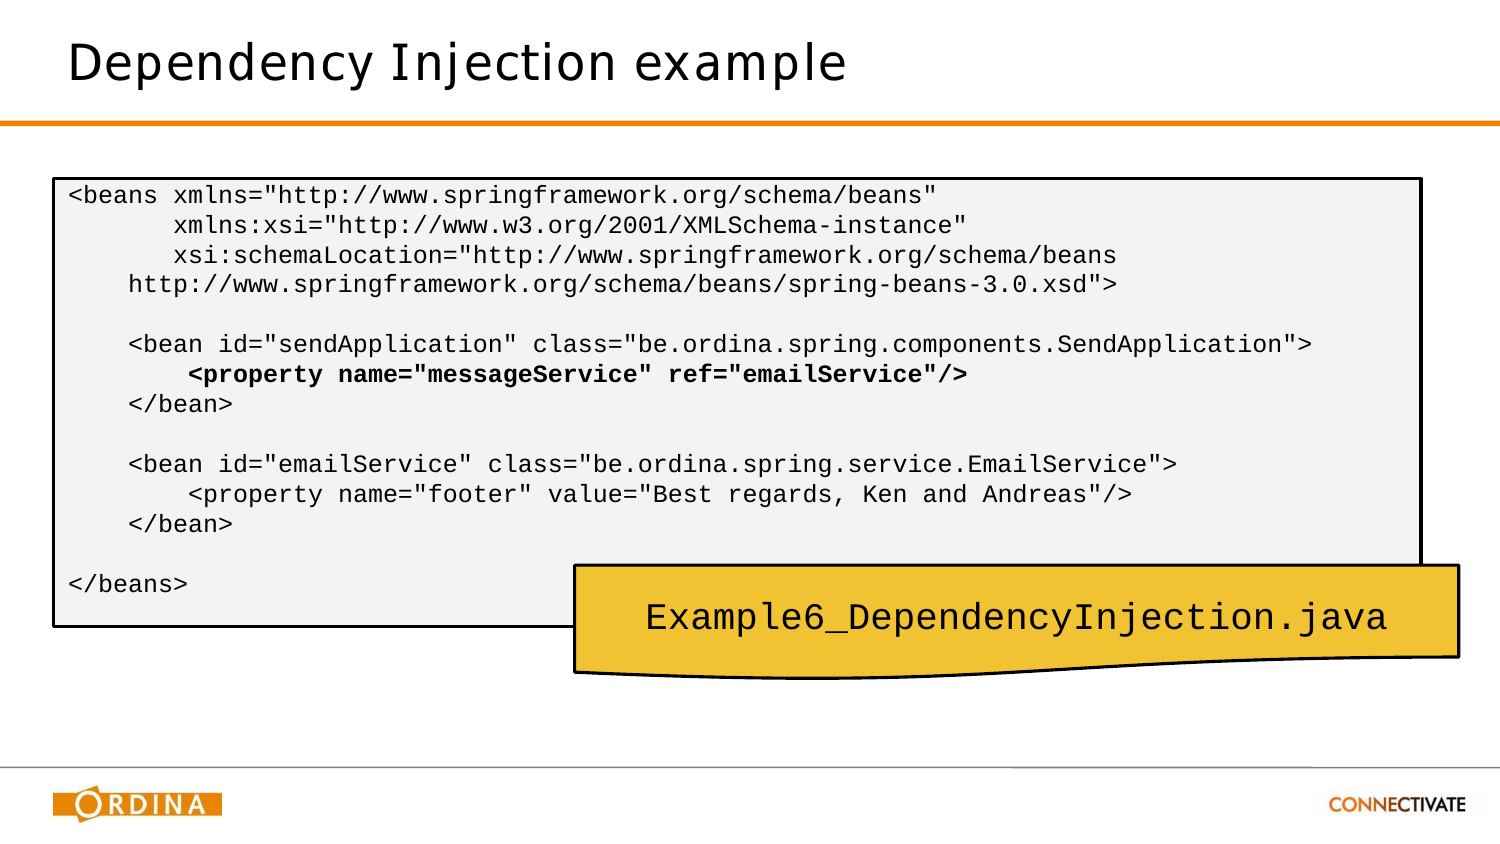

# Dependency Injection example
<beans xmlns="http://www.springframework.org/schema/beans"
       xmlns:xsi="http://www.w3.org/2001/XMLSchema-instance"
       xsi:schemaLocation="http://www.springframework.org/schema/beans
    http://www.springframework.org/schema/beans/spring-beans-3.0.xsd">

    <bean id="sendApplication" class="be.ordina.spring.components.SendApplication">
        <property name="messageService" ref="emailService"/>
    </bean>

    <bean id="emailService" class="be.ordina.spring.service.EmailService">
        <property name="footer" value="Best regards, Ken and Andreas"/>
    </bean>

</beans>

Example6_DependencyInjection.java